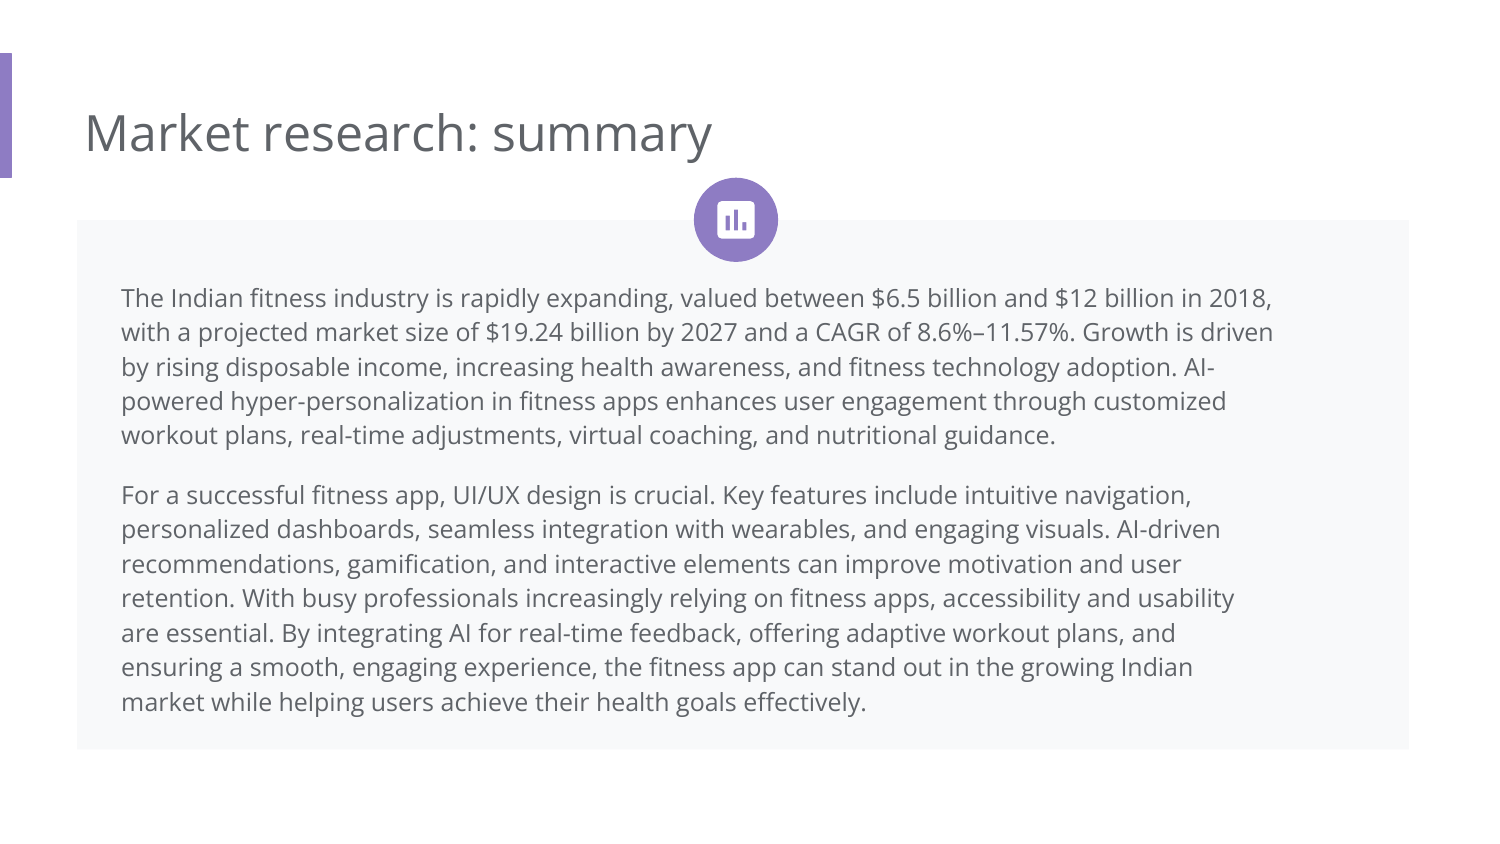

Market research: summary

The Indian fitness industry is rapidly expanding, valued between $6.5 billion and $12 billion in 2018, with a projected market size of $19.24 billion by 2027 and a CAGR of 8.6%–11.57%. Growth is driven by rising disposable income, increasing health awareness, and fitness technology adoption. AI-powered hyper-personalization in fitness apps enhances user engagement through customized workout plans, real-time adjustments, virtual coaching, and nutritional guidance.
For a successful fitness app, UI/UX design is crucial. Key features include intuitive navigation, personalized dashboards, seamless integration with wearables, and engaging visuals. AI-driven recommendations, gamification, and interactive elements can improve motivation and user retention. With busy professionals increasingly relying on fitness apps, accessibility and usability are essential. By integrating AI for real-time feedback, offering adaptive workout plans, and ensuring a smooth, engaging experience, the fitness app can stand out in the growing Indian market while helping users achieve their health goals effectively.